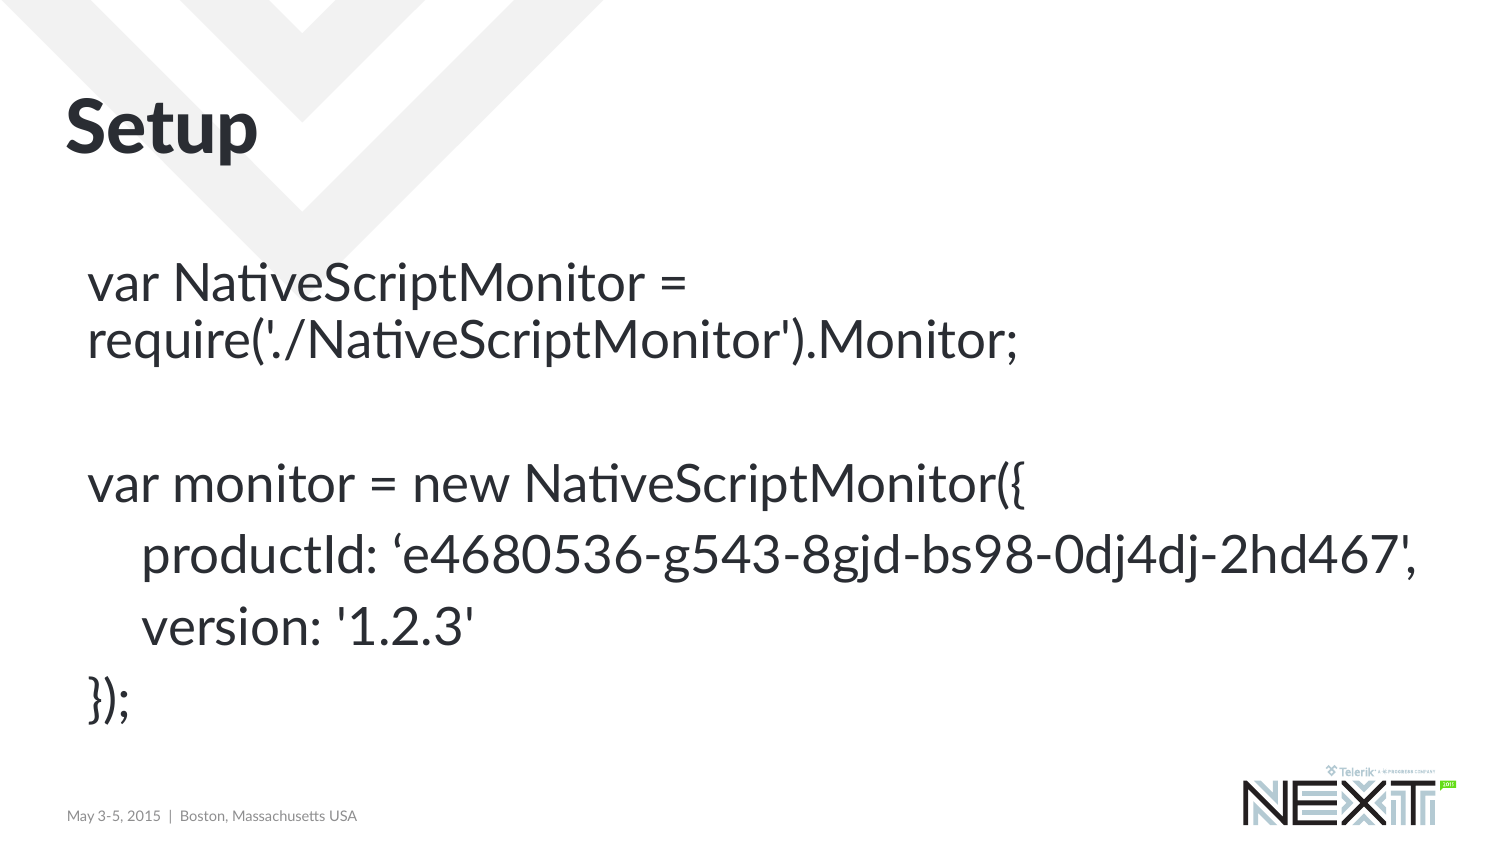

# Setup
var NativeScriptMonitor = require('./NativeScriptMonitor').Monitor;

var monitor = new NativeScriptMonitor({
    productId: ‘e4680536-g543-8gjd-bs98-0dj4dj-2hd467',
    version: '1.2.3'
});